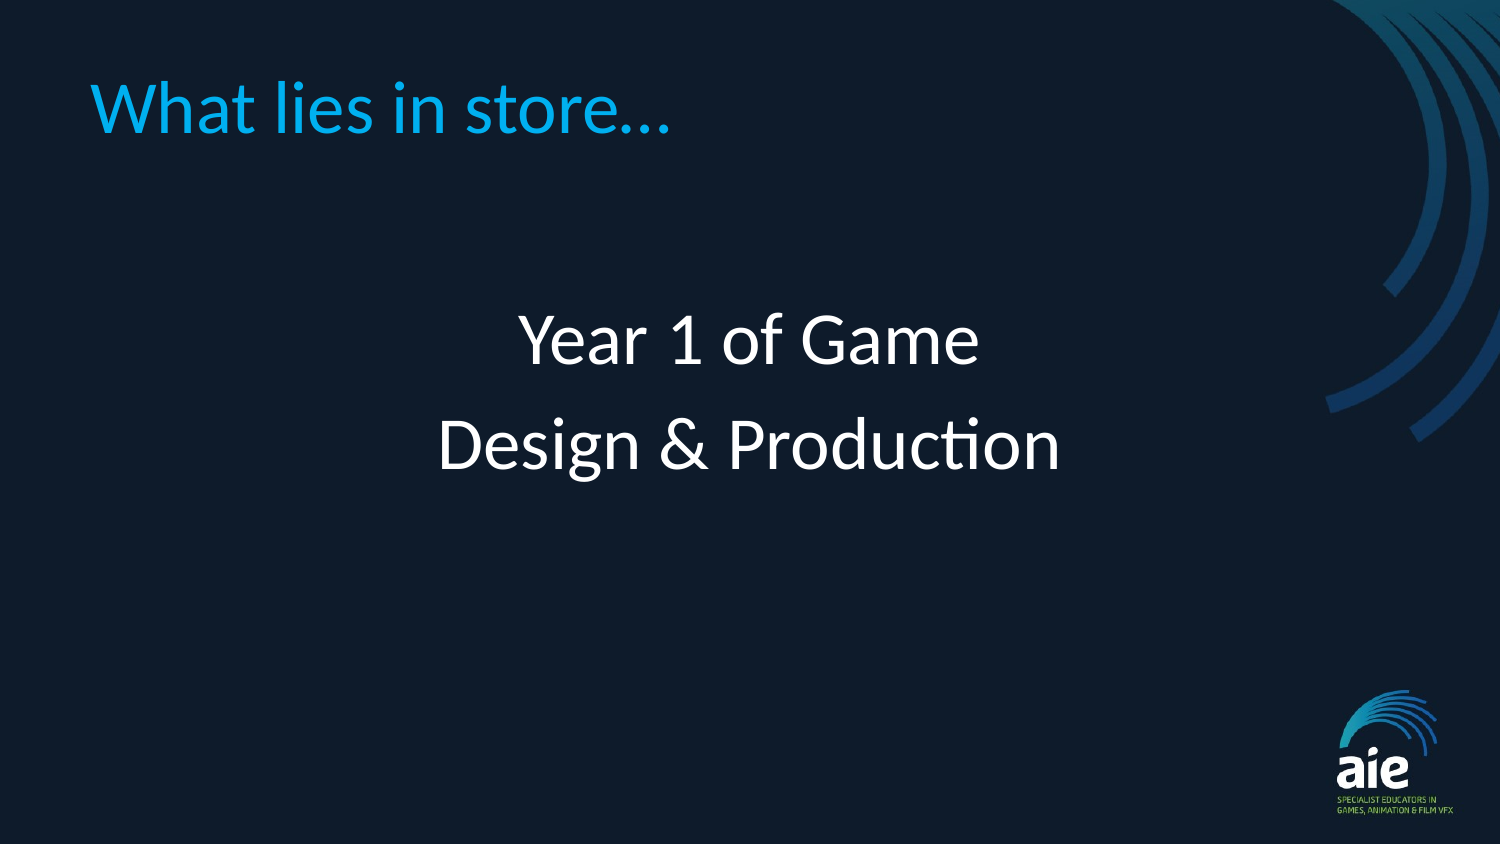

# What lies in store…

Year 1 of Game
Design & Production